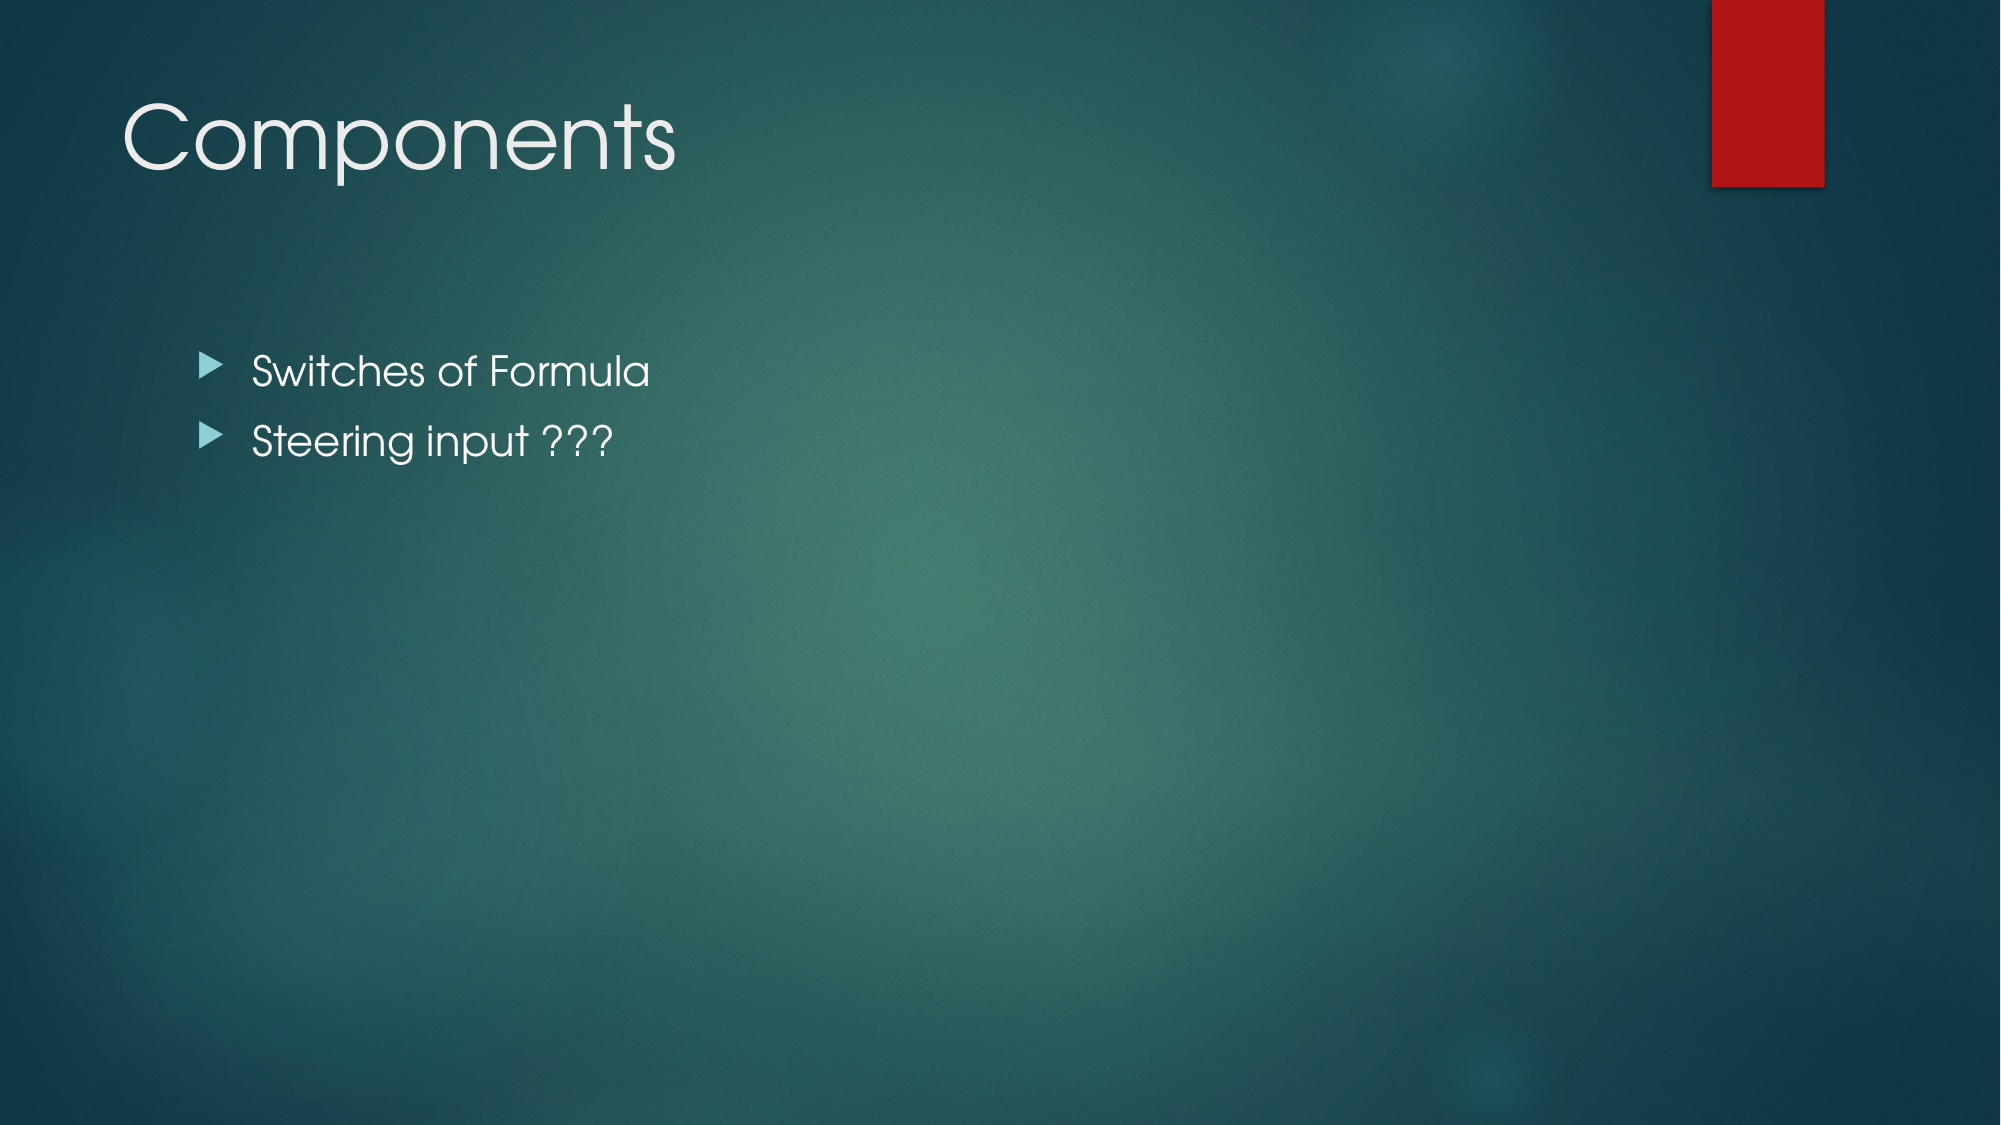

# Components
Switches of Formula
Steering input ???